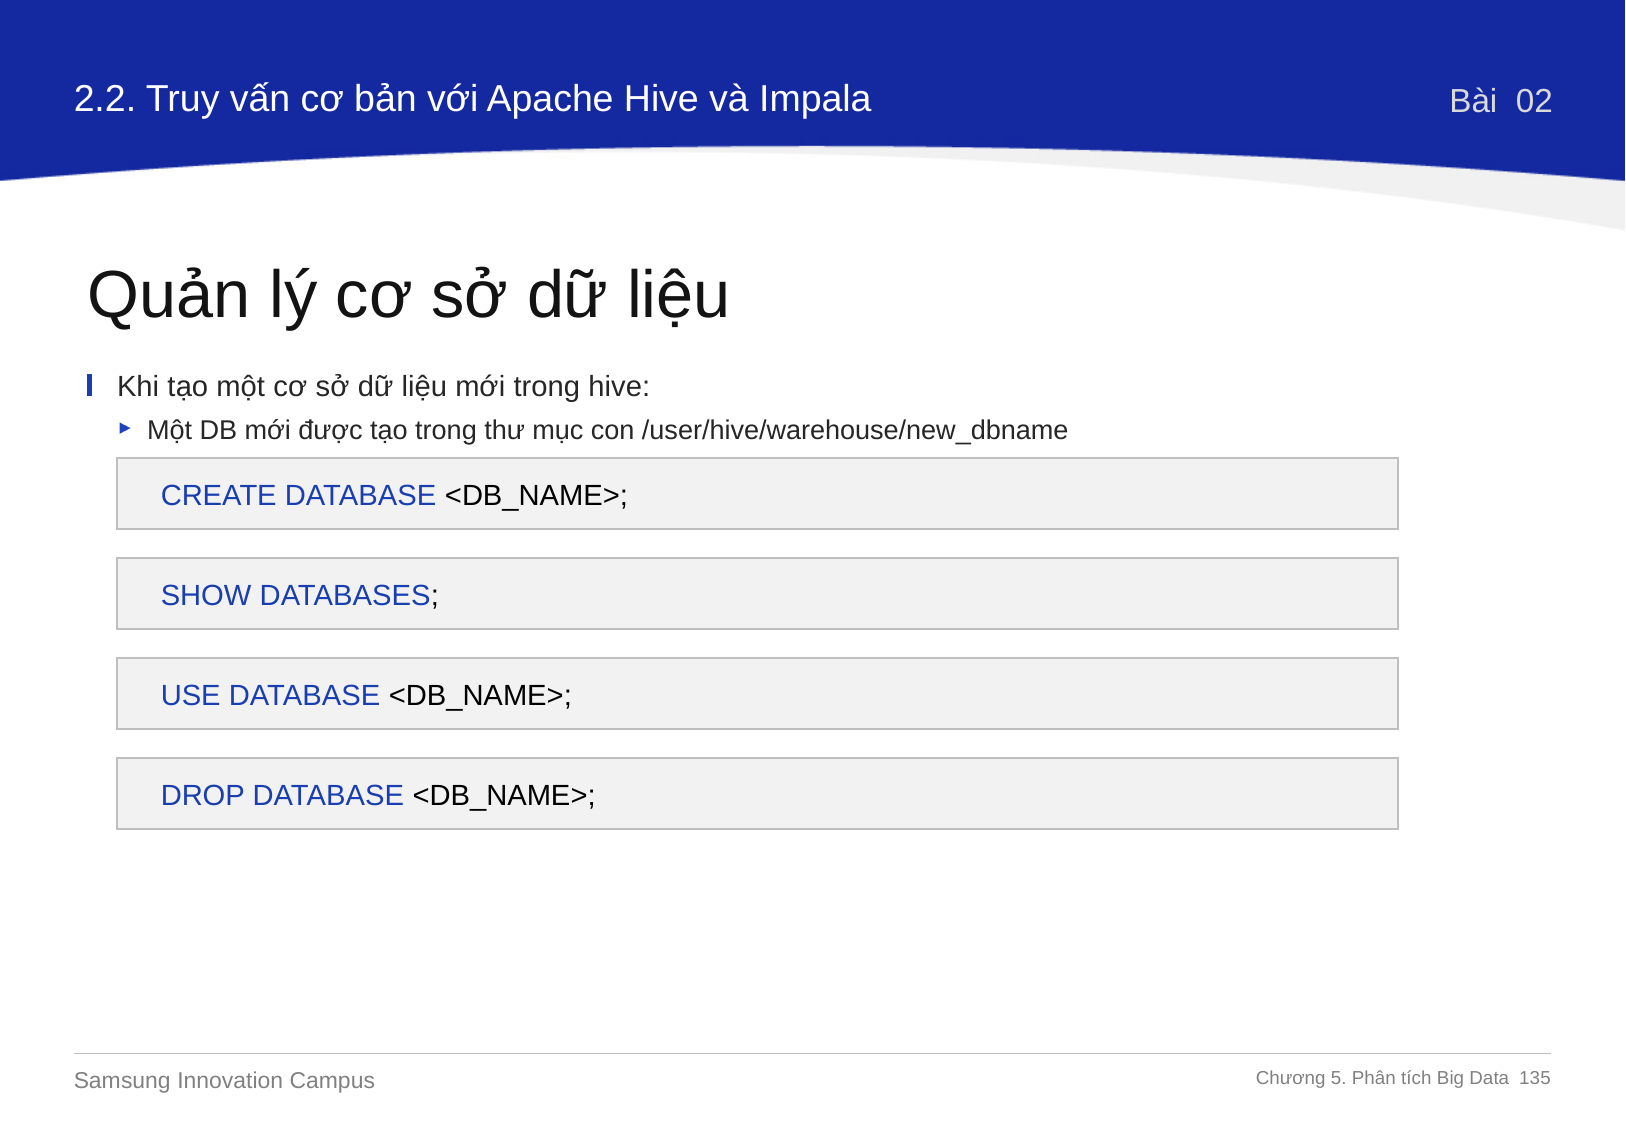

2.2. Truy vấn cơ bản với Apache Hive và Impala
Bài  02
Quản lý cơ sở dữ liệu
Khi tạo một cơ sở dữ liệu mới trong hive:
Một DB mới được tạo trong thư mục con /user/hive/warehouse/new_dbname
CREATE DATABASE <DB_NAME>;
SHOW DATABASES;
USE DATABASE <DB_NAME>;
DROP DATABASE <DB_NAME>;